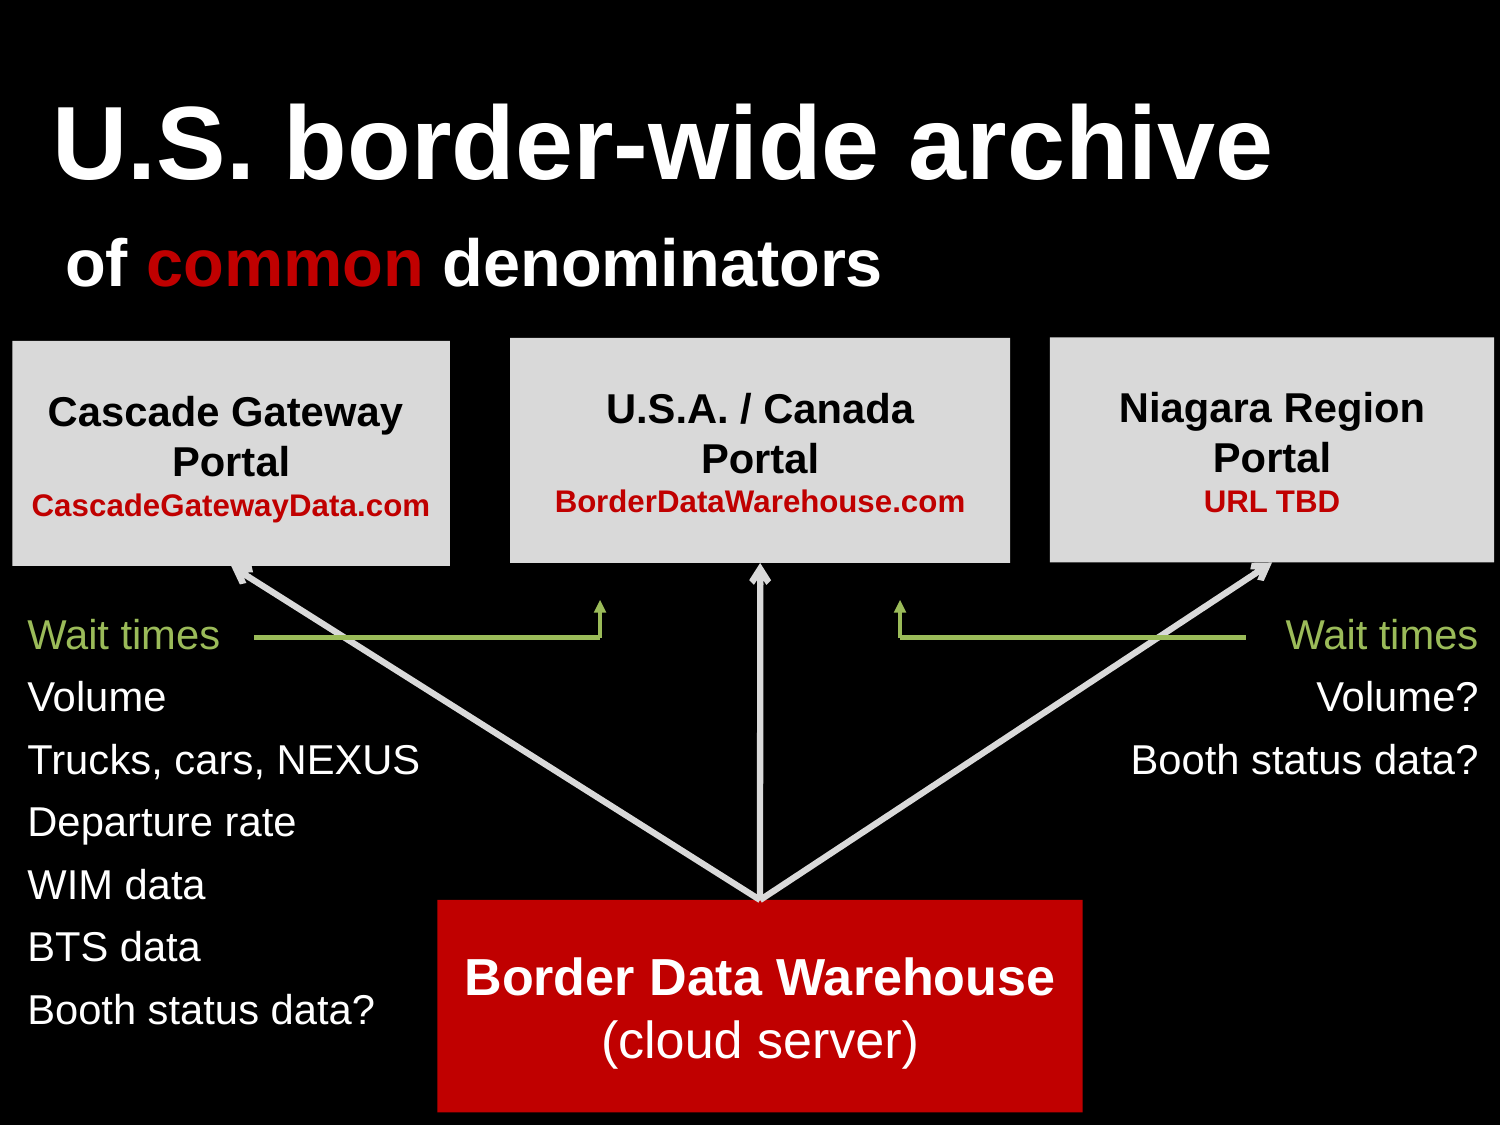

# U.S. border-wide archive
of common denominators
Niagara Region
Portal
URL TBD
U.S.A. / Canada
Portal
BorderDataWarehouse.com
Cascade Gateway
Portal
CascadeGatewayData.com
Wait times
Volume
Trucks, cars, NEXUS
Departure rate
WIM data
BTS data
Booth status data?
Wait times
Volume?
Booth status data?
Border Data Warehouse
(cloud server)